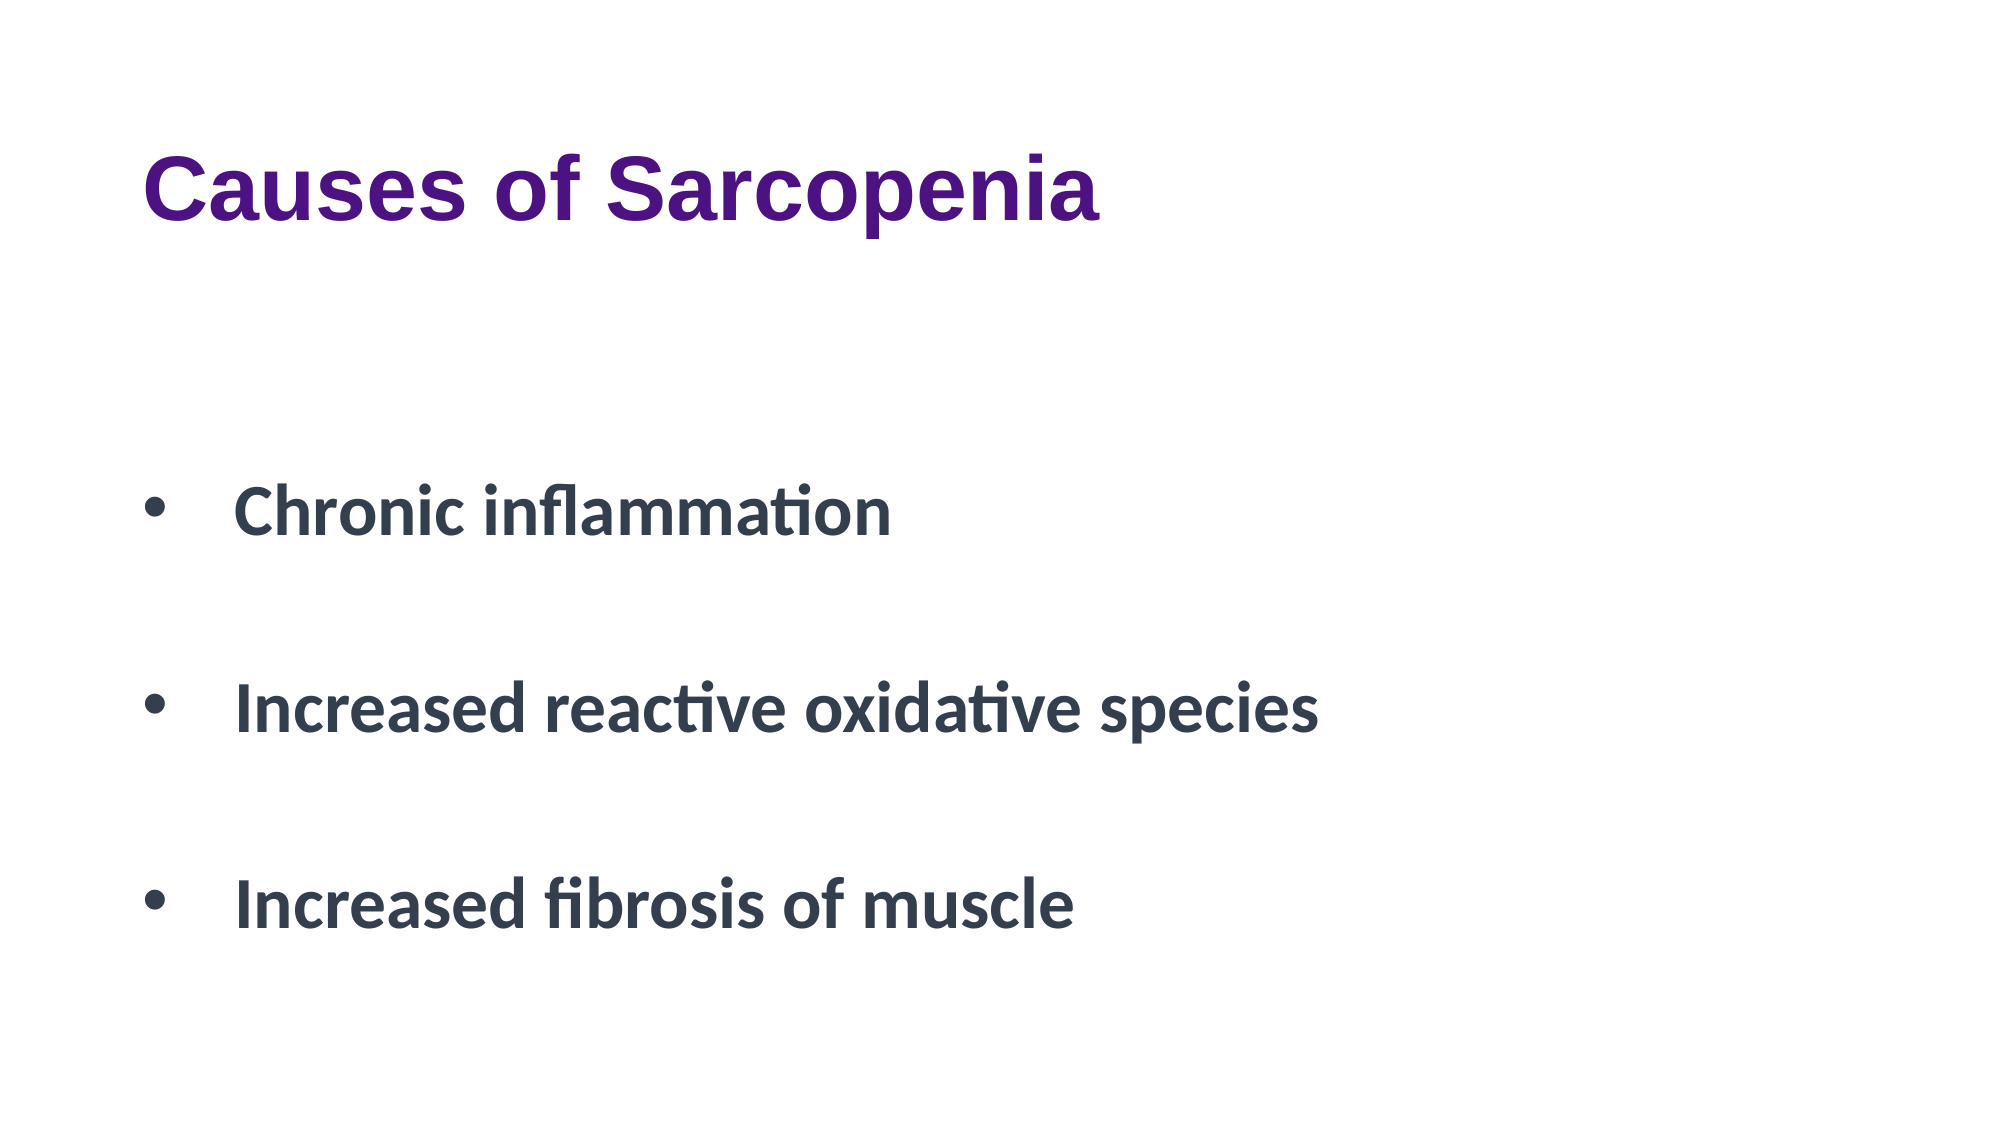

# Causes of Sarcopenia
Chronic inflammation
Increased reactive oxidative species
Increased fibrosis of muscle